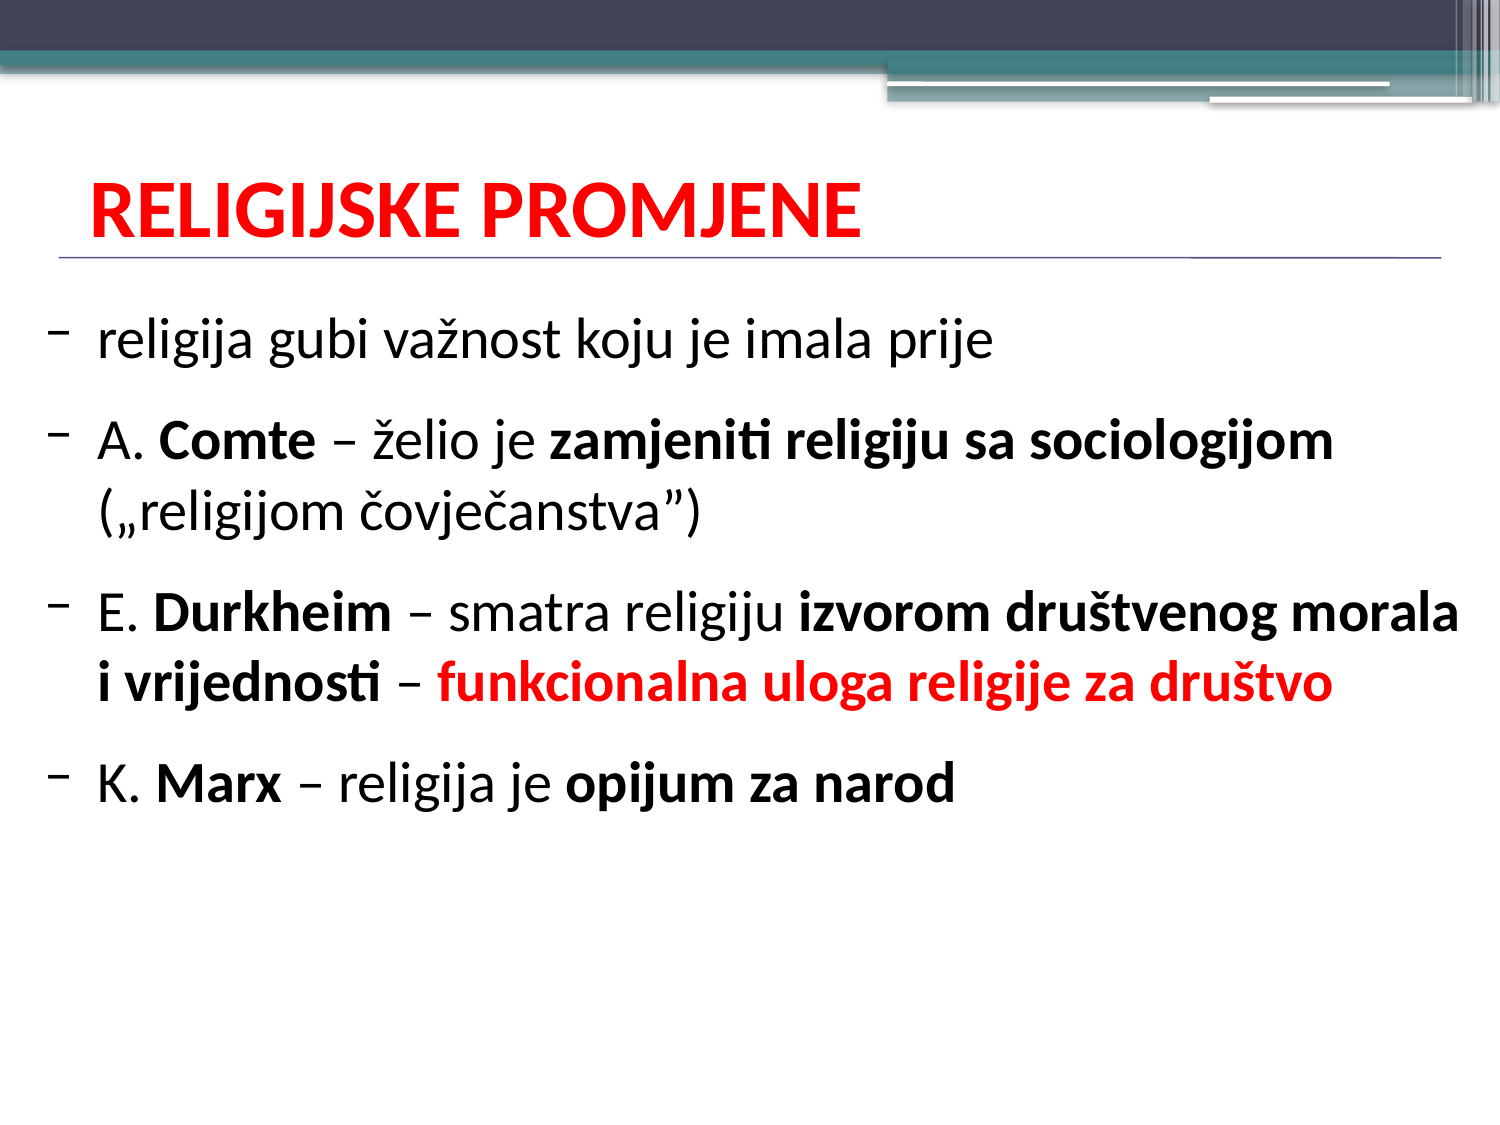

# RELIGIJSKE PROMJENE
religija gubi važnost koju je imala prije
A. Comte – želio je zamjeniti religiju sa sociologijom („religijom čovječanstva”)
E. Durkheim – smatra religiju izvorom društvenog morala i vrijednosti – funkcionalna uloga religije za društvo
K. Marx – religija je opijum za narod